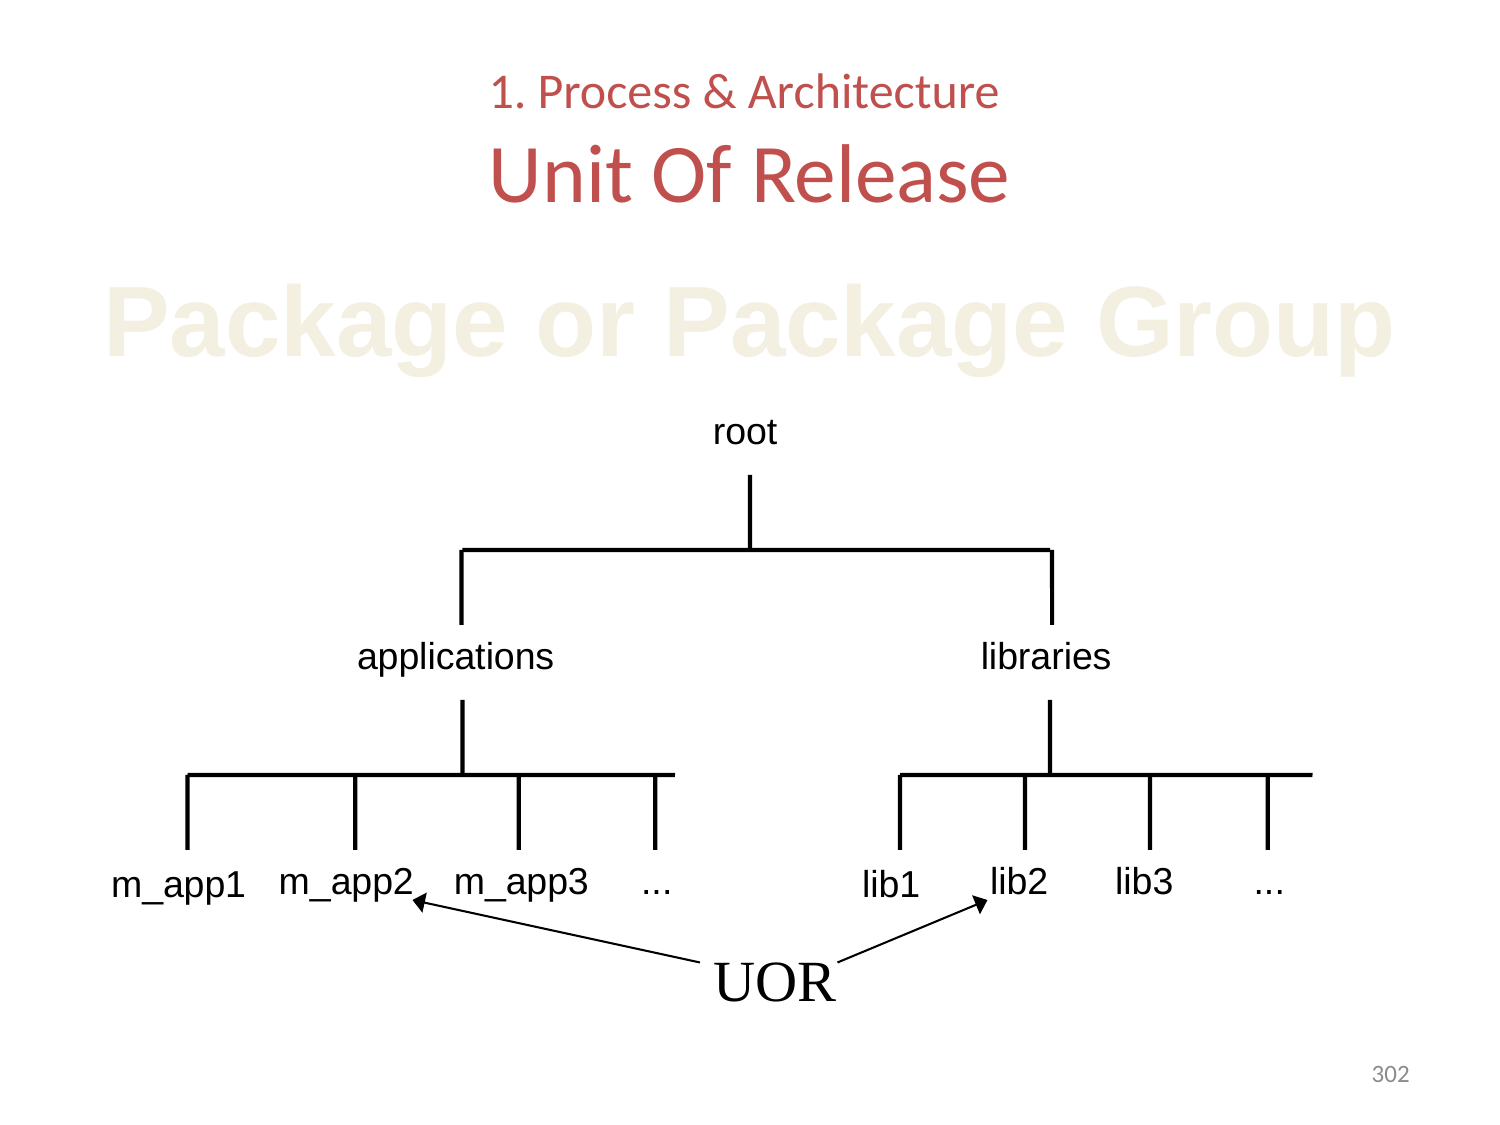

# 1. Process & Architecture Unit Of Release
Package or Package Group

root

applications
libraries

m_app2
m_app3
...
lib2
lib3
...
m_app1
lib1

UOR
302